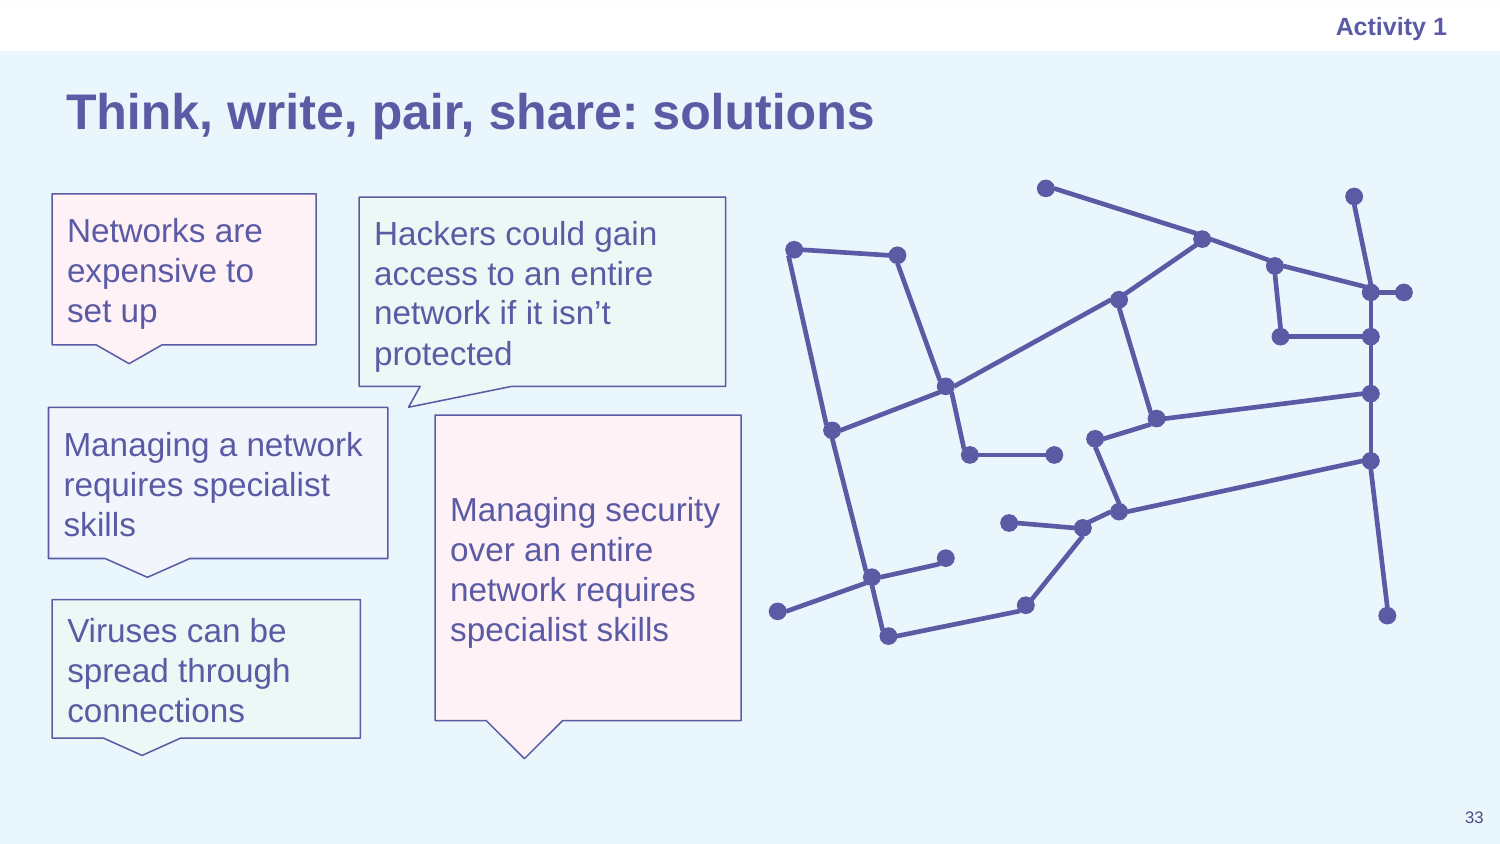

Activity 1
# Think, write, pair, share: solutions

Networks are expensive to set up
Hackers could gain access to an entire network if it isn’t protected

Managing a network requires specialist skills

Managing security over an entire network requires specialist skills

Viruses can be spread through connections

33